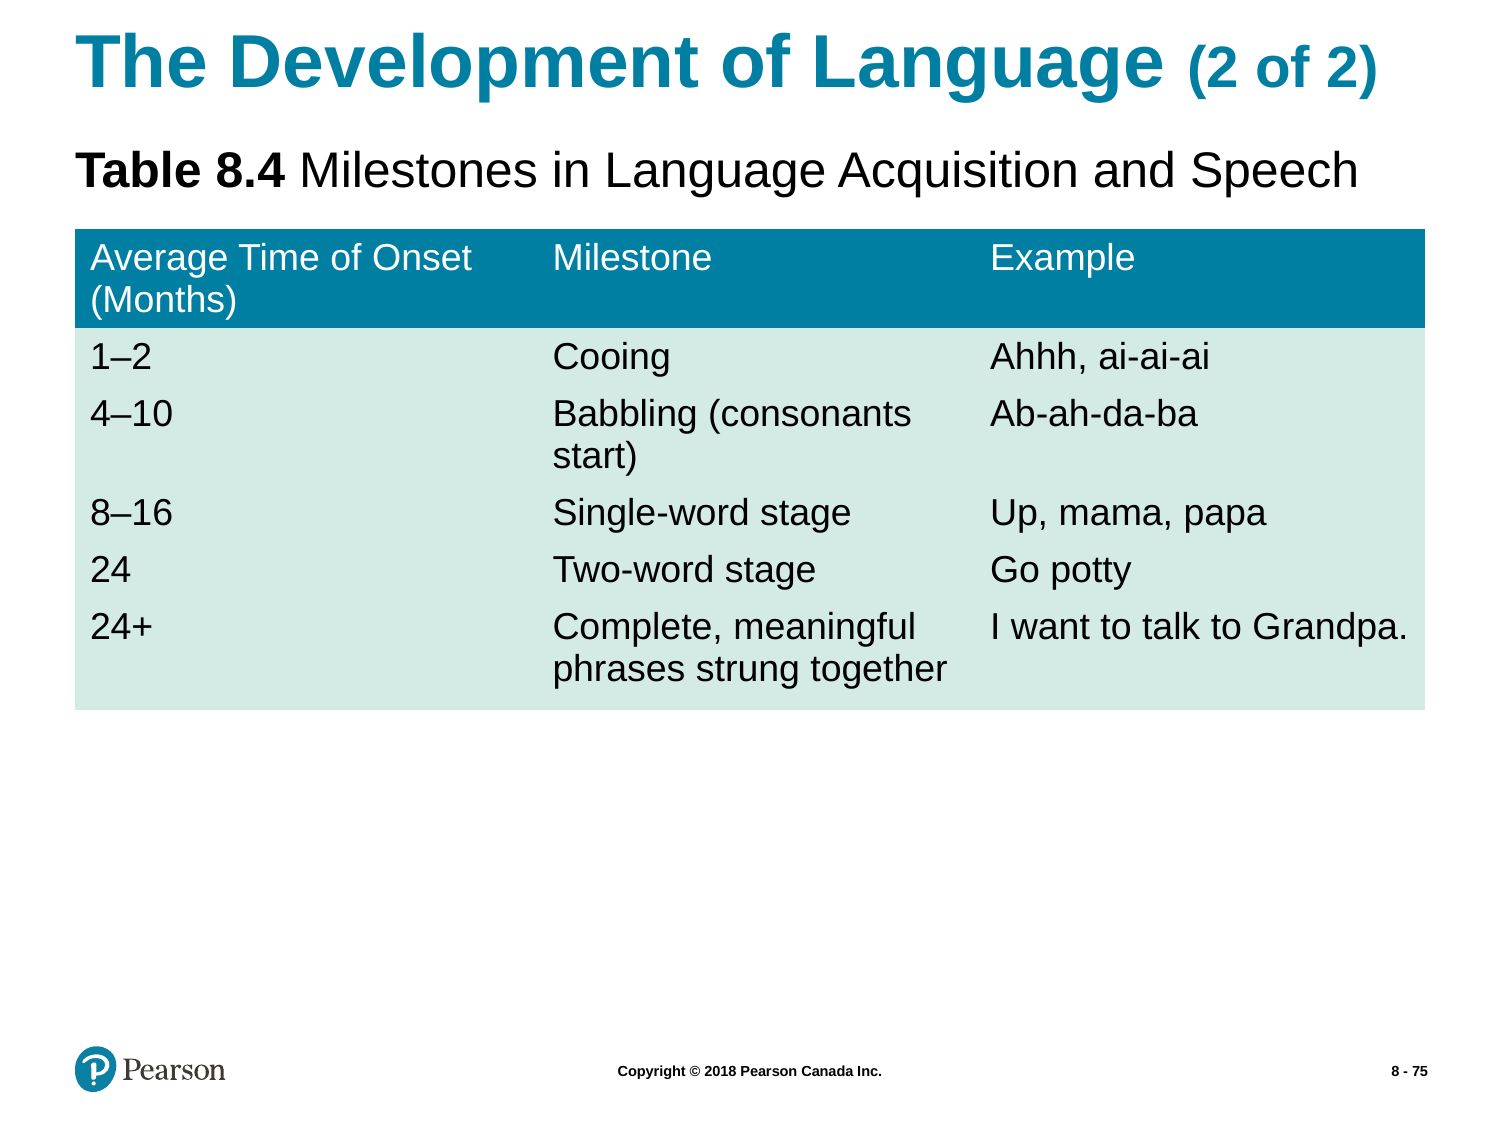

# The Development of Language (2 of 2)
Table 8.4 Milestones in Language Acquisition and Speech
| Average Time of Onset (Months) | Milestone | Example |
| --- | --- | --- |
| 1–2 | Cooing | Ahhh, ai-ai-ai |
| 4–10 | Babbling (consonants start) | Ab-ah-da-ba |
| 8–16 | Single-word stage | Up, mama, papa |
| 24 | Two-word stage | Go potty |
| 24+ | Complete, meaningful phrases strung together | I want to talk to Grandpa. |